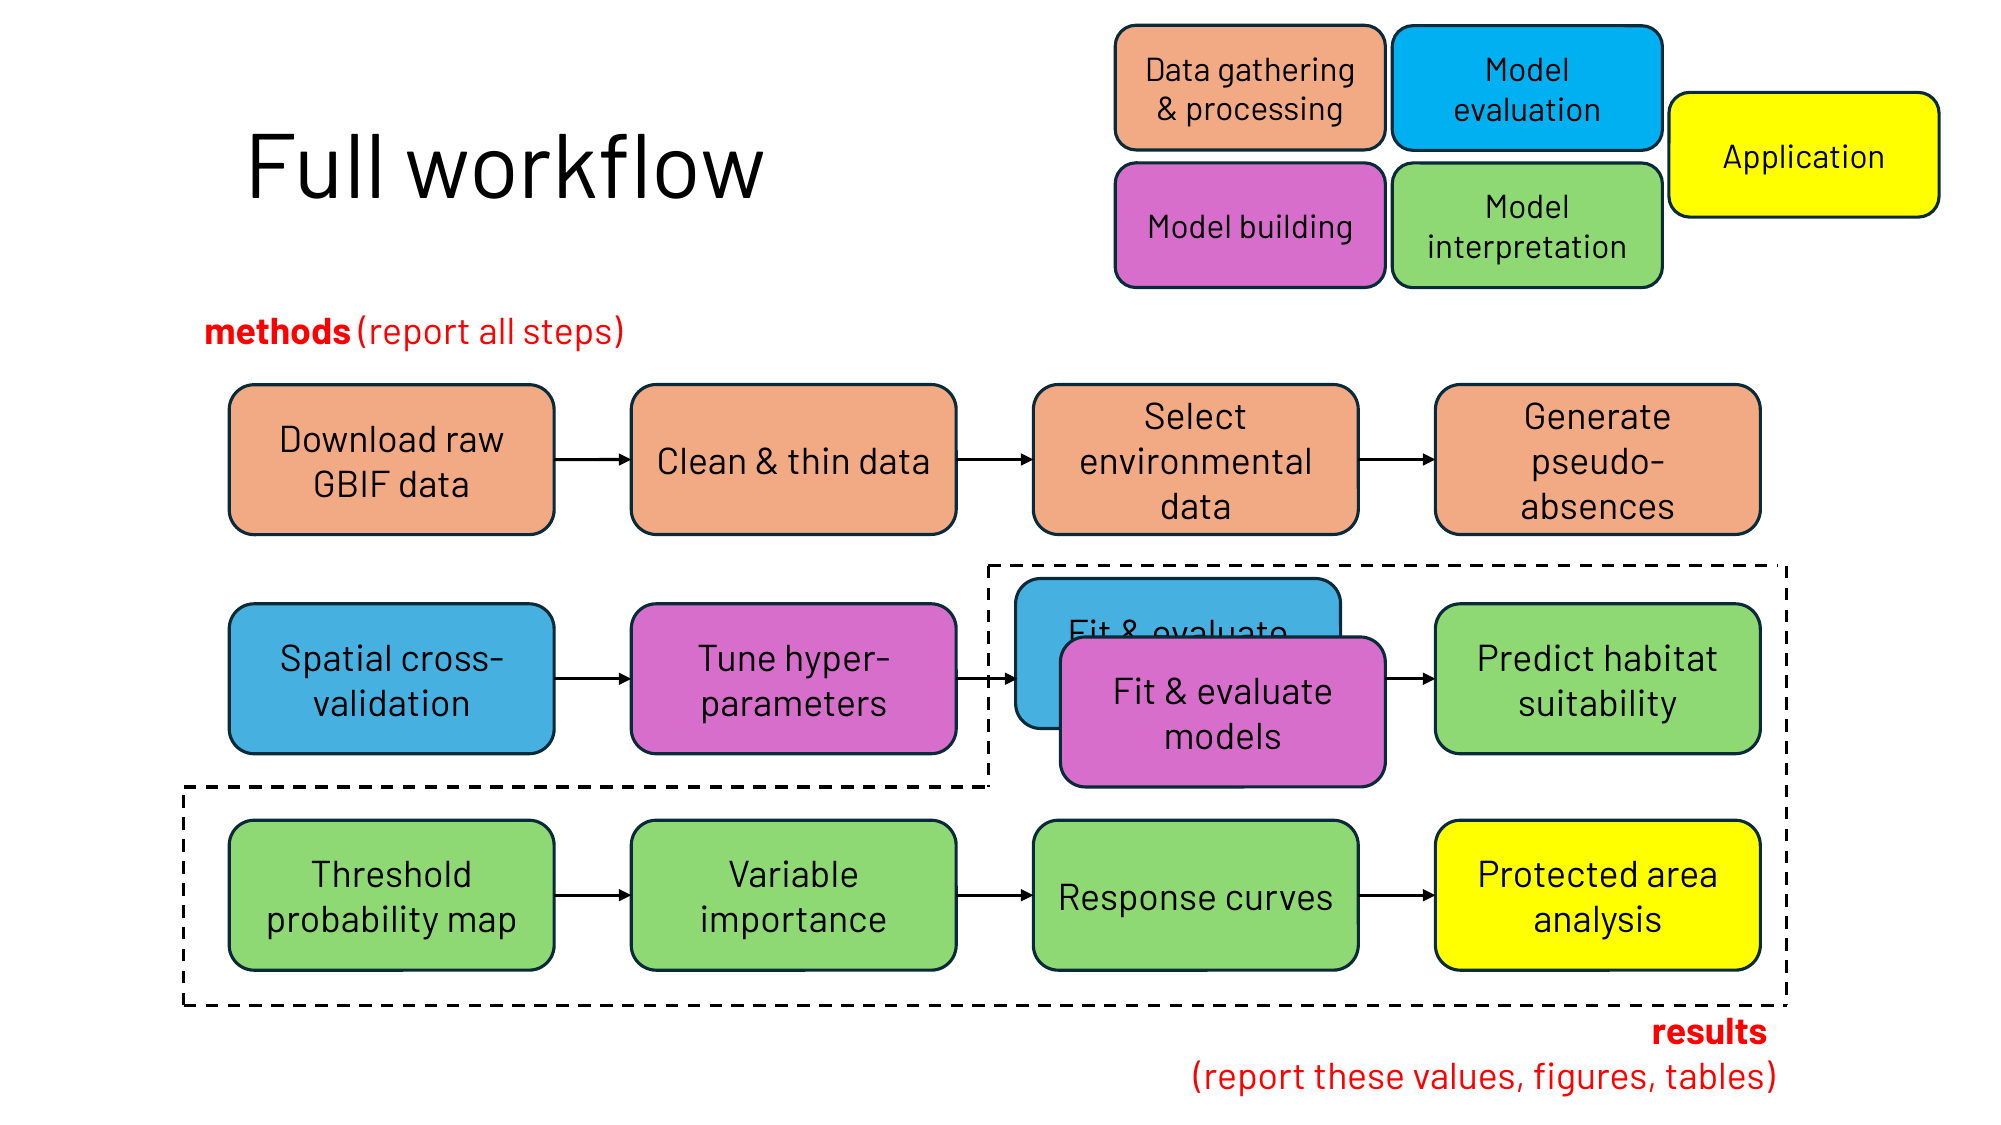

Data gathering & processing
Model evaluation
# Full workflow
Application
Model building
Model interpretation
methods (report all steps)
Clean & thin data
Select environmental data
Generate pseudo-absences
Download raw GBIF data
Fit & evaluate models
Spatial cross-validation
Tune hyper-parameters
Predict habitat suitability
Fit & evaluate models
Threshold probability map
Variable importance
Response curves
Protected area analysis
results
(report these values, figures, tables)